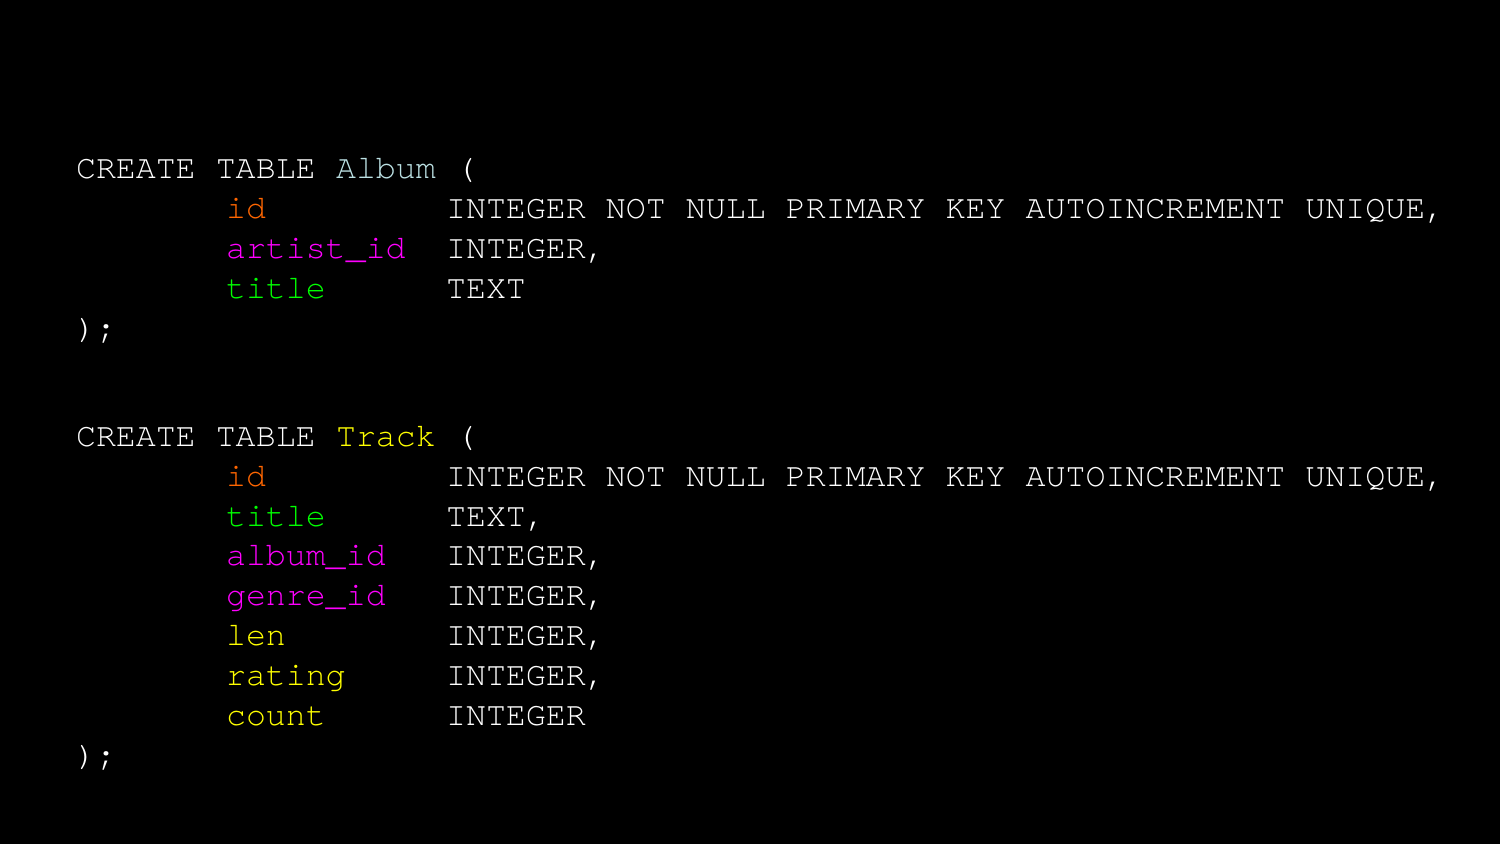

CREATE TABLE Album (
	id         INTEGER NOT NULL PRIMARY KEY AUTOINCREMENT UNIQUE,
	artist_id  INTEGER,
	title      TEXT
);
CREATE TABLE Track (
	id         INTEGER NOT NULL PRIMARY KEY AUTOINCREMENT UNIQUE,
	title      TEXT,
	album_id   INTEGER,
	genre_id   INTEGER,
	len        INTEGER,
	rating     INTEGER,
	count      INTEGER
);